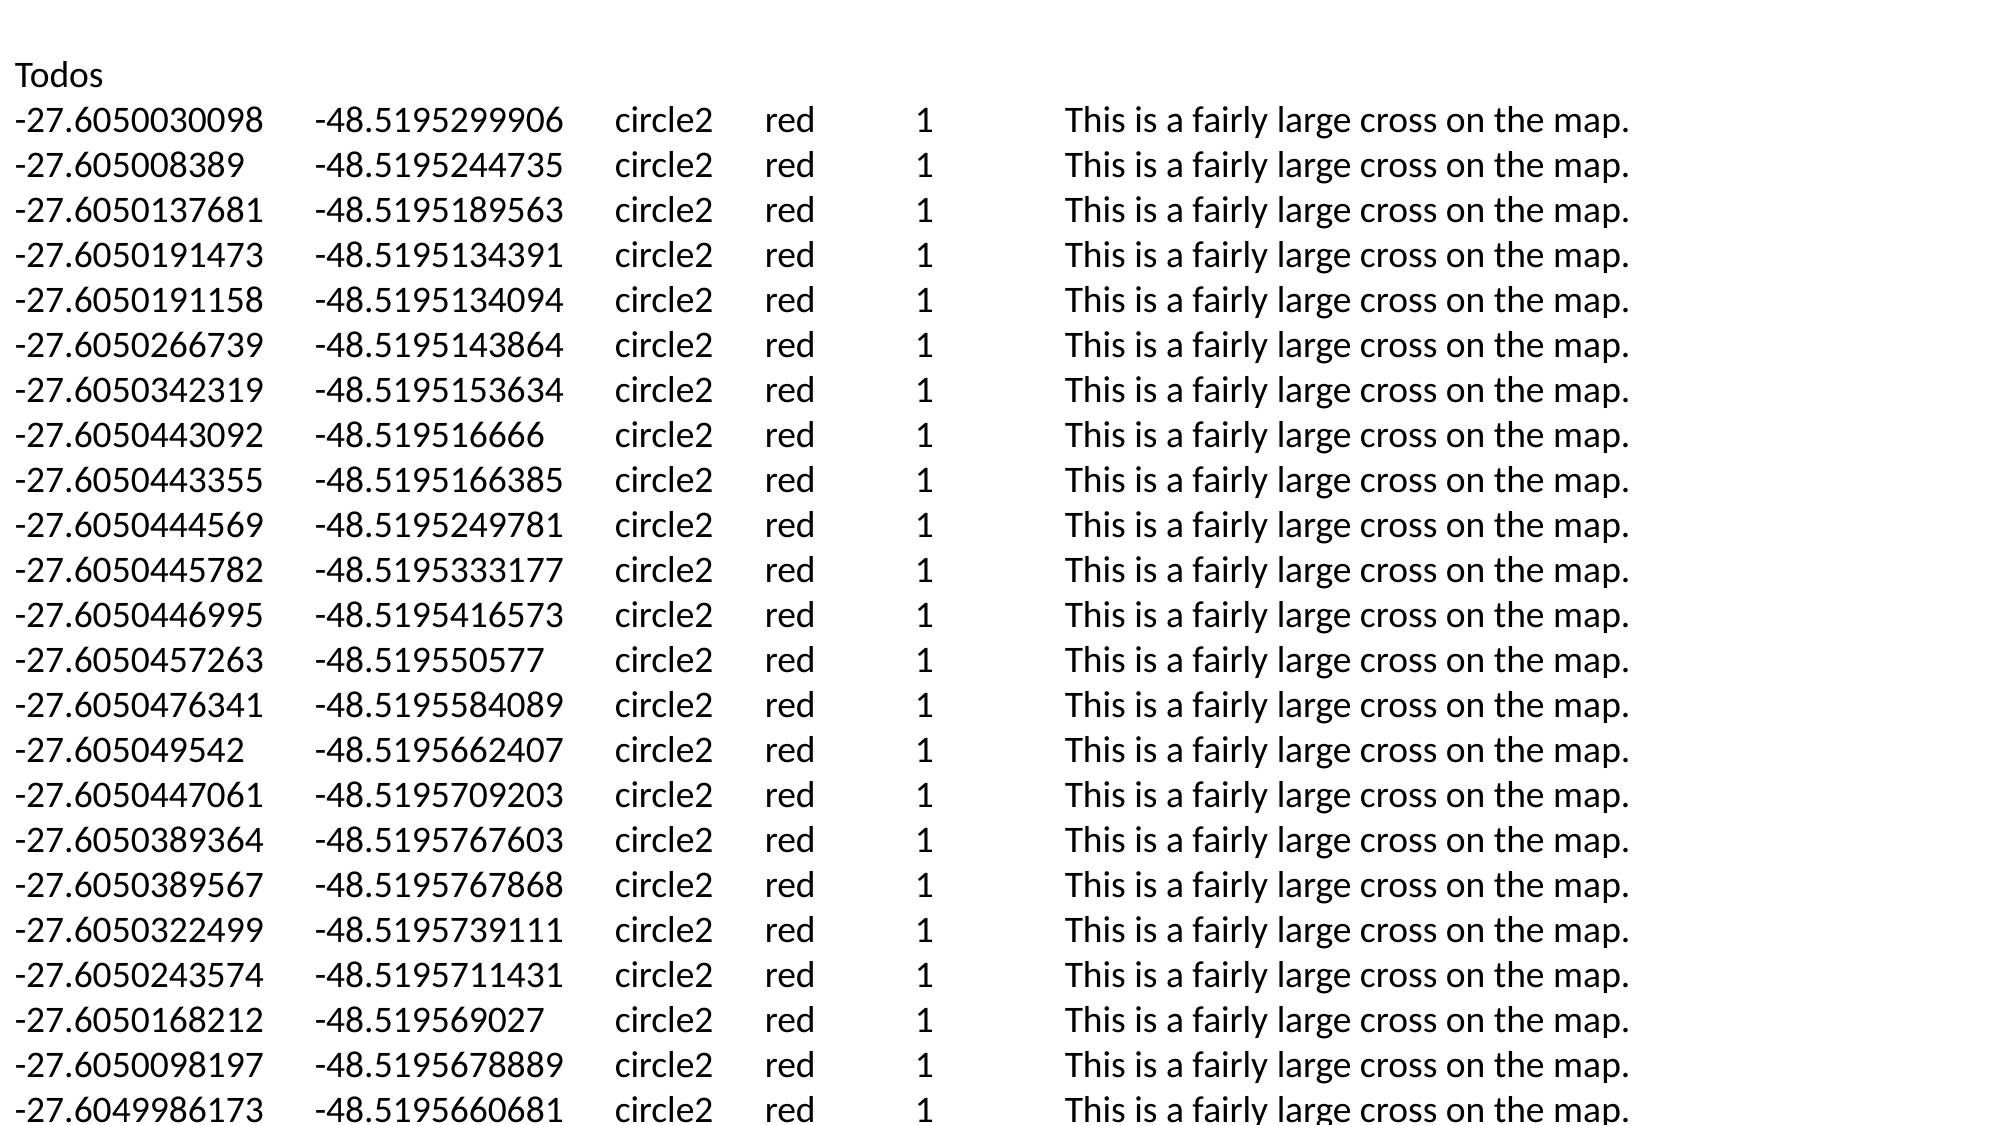

Todos
-27.6050030098	-48.5195299906	circle2	red	1	This is a fairly large cross on the map.
-27.605008389	-48.5195244735	circle2	red	1	This is a fairly large cross on the map.
-27.6050137681	-48.5195189563	circle2	red	1	This is a fairly large cross on the map.
-27.6050191473	-48.5195134391	circle2	red	1	This is a fairly large cross on the map.
-27.6050191158	-48.5195134094	circle2	red	1	This is a fairly large cross on the map.
-27.6050266739	-48.5195143864	circle2	red	1	This is a fairly large cross on the map.
-27.6050342319	-48.5195153634	circle2	red	1	This is a fairly large cross on the map.
-27.6050443092	-48.519516666	circle2	red	1	This is a fairly large cross on the map.
-27.6050443355	-48.5195166385	circle2	red	1	This is a fairly large cross on the map.
-27.6050444569	-48.5195249781	circle2	red	1	This is a fairly large cross on the map.
-27.6050445782	-48.5195333177	circle2	red	1	This is a fairly large cross on the map.
-27.6050446995	-48.5195416573	circle2	red	1	This is a fairly large cross on the map.
-27.6050457263	-48.519550577	circle2	red	1	This is a fairly large cross on the map.
-27.6050476341	-48.5195584089	circle2	red	1	This is a fairly large cross on the map.
-27.605049542	-48.5195662407	circle2	red	1	This is a fairly large cross on the map.
-27.6050447061	-48.5195709203	circle2	red	1	This is a fairly large cross on the map.
-27.6050389364	-48.5195767603	circle2	red	1	This is a fairly large cross on the map.
-27.6050389567	-48.5195767868	circle2	red	1	This is a fairly large cross on the map.
-27.6050322499	-48.5195739111	circle2	red	1	This is a fairly large cross on the map.
-27.6050243574	-48.5195711431	circle2	red	1	This is a fairly large cross on the map.
-27.6050168212	-48.519569027	circle2	red	1	This is a fairly large cross on the map.
-27.6050098197	-48.5195678889	circle2	red	1	This is a fairly large cross on the map.
-27.6049986173	-48.5195660681	circle2	red	1	This is a fairly large cross on the map.